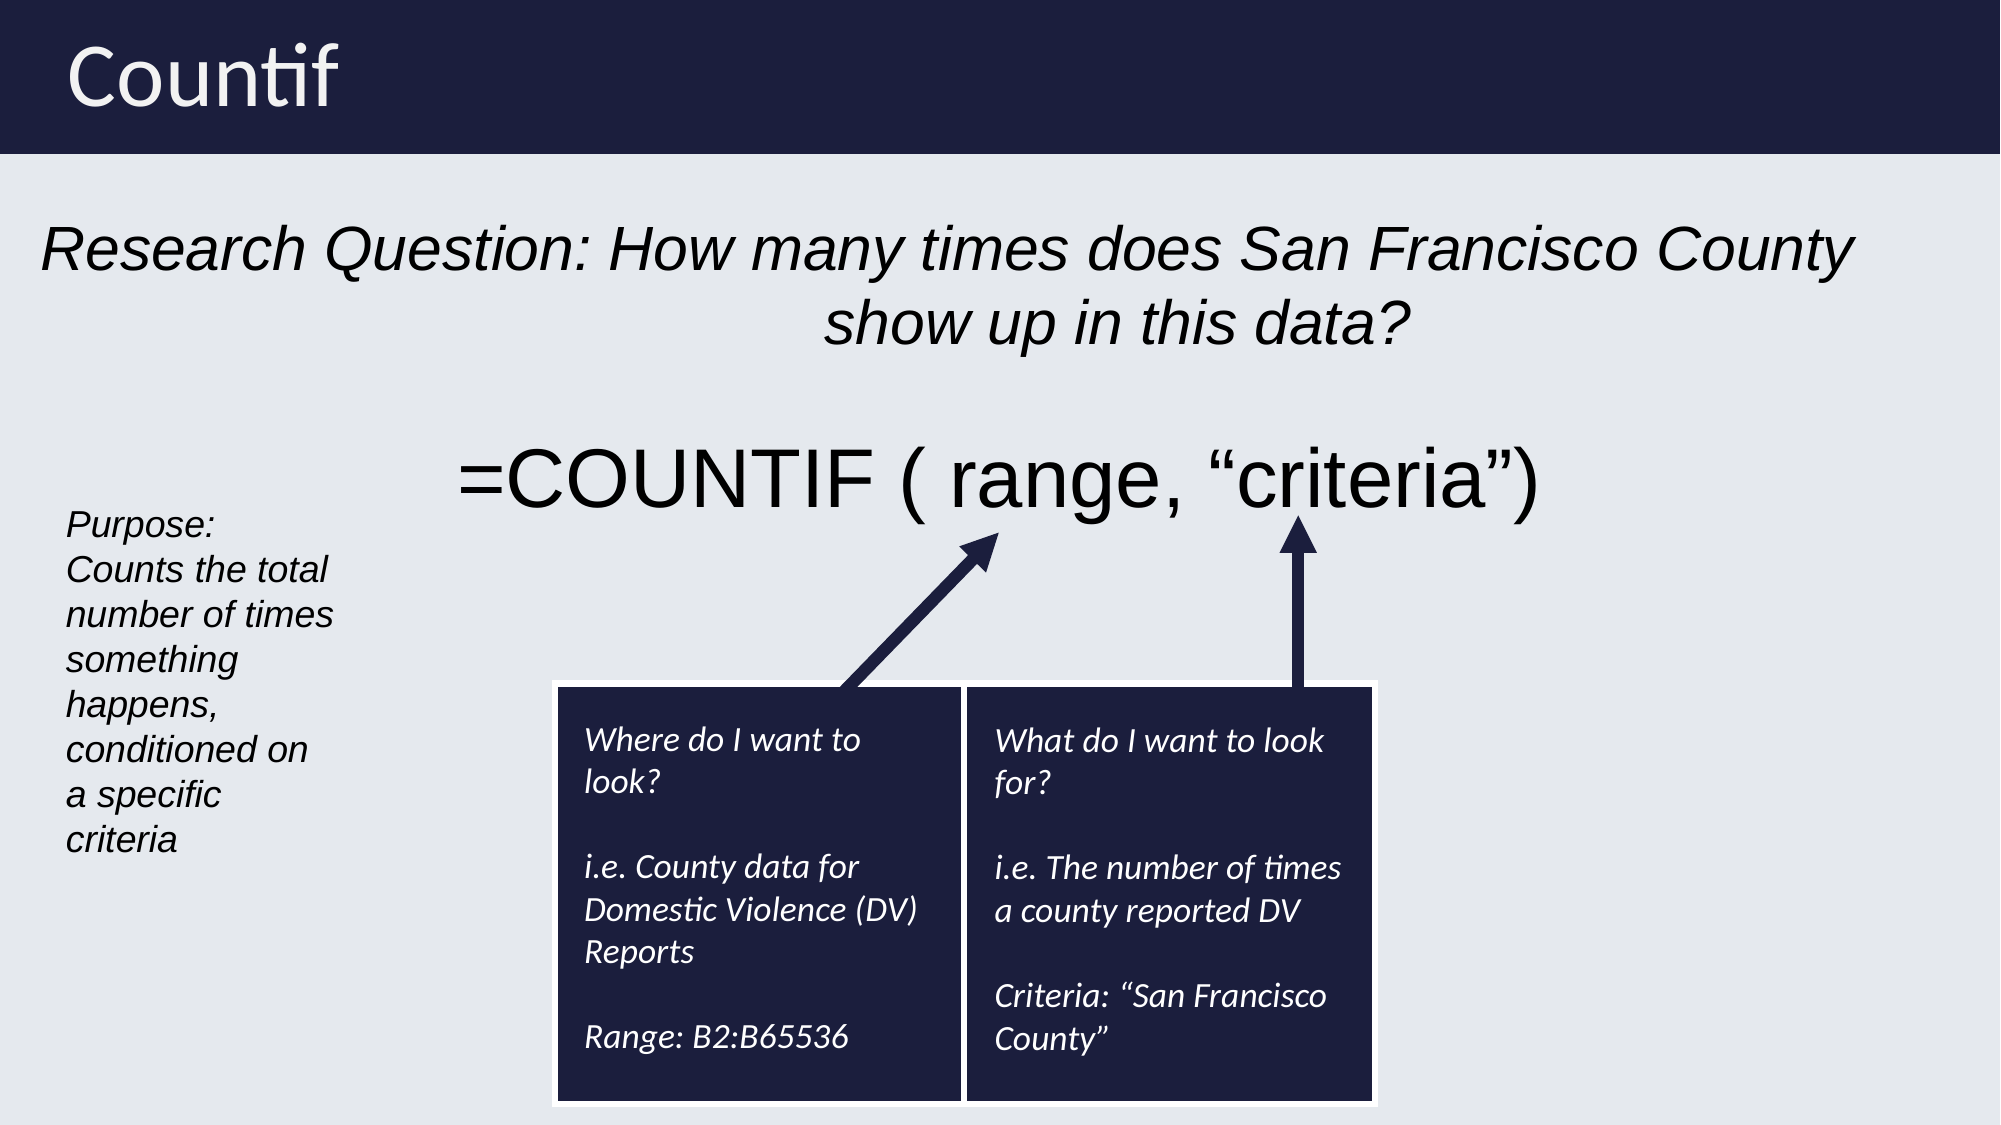

# Countif

Research Question: How many times does San Francisco County 					  show up in this data?
=COUNTIF ( range, “criteria”)
Purpose: Counts the total number of times something happens, conditioned on a specific criteria

Where do I want to look?

i.e. County data for Domestic Violence (DV) Reports

Range: B2:B65536
What do I want to look for?

i.e. The number of times a county reported DV

Criteria: “San Francisco County”

32